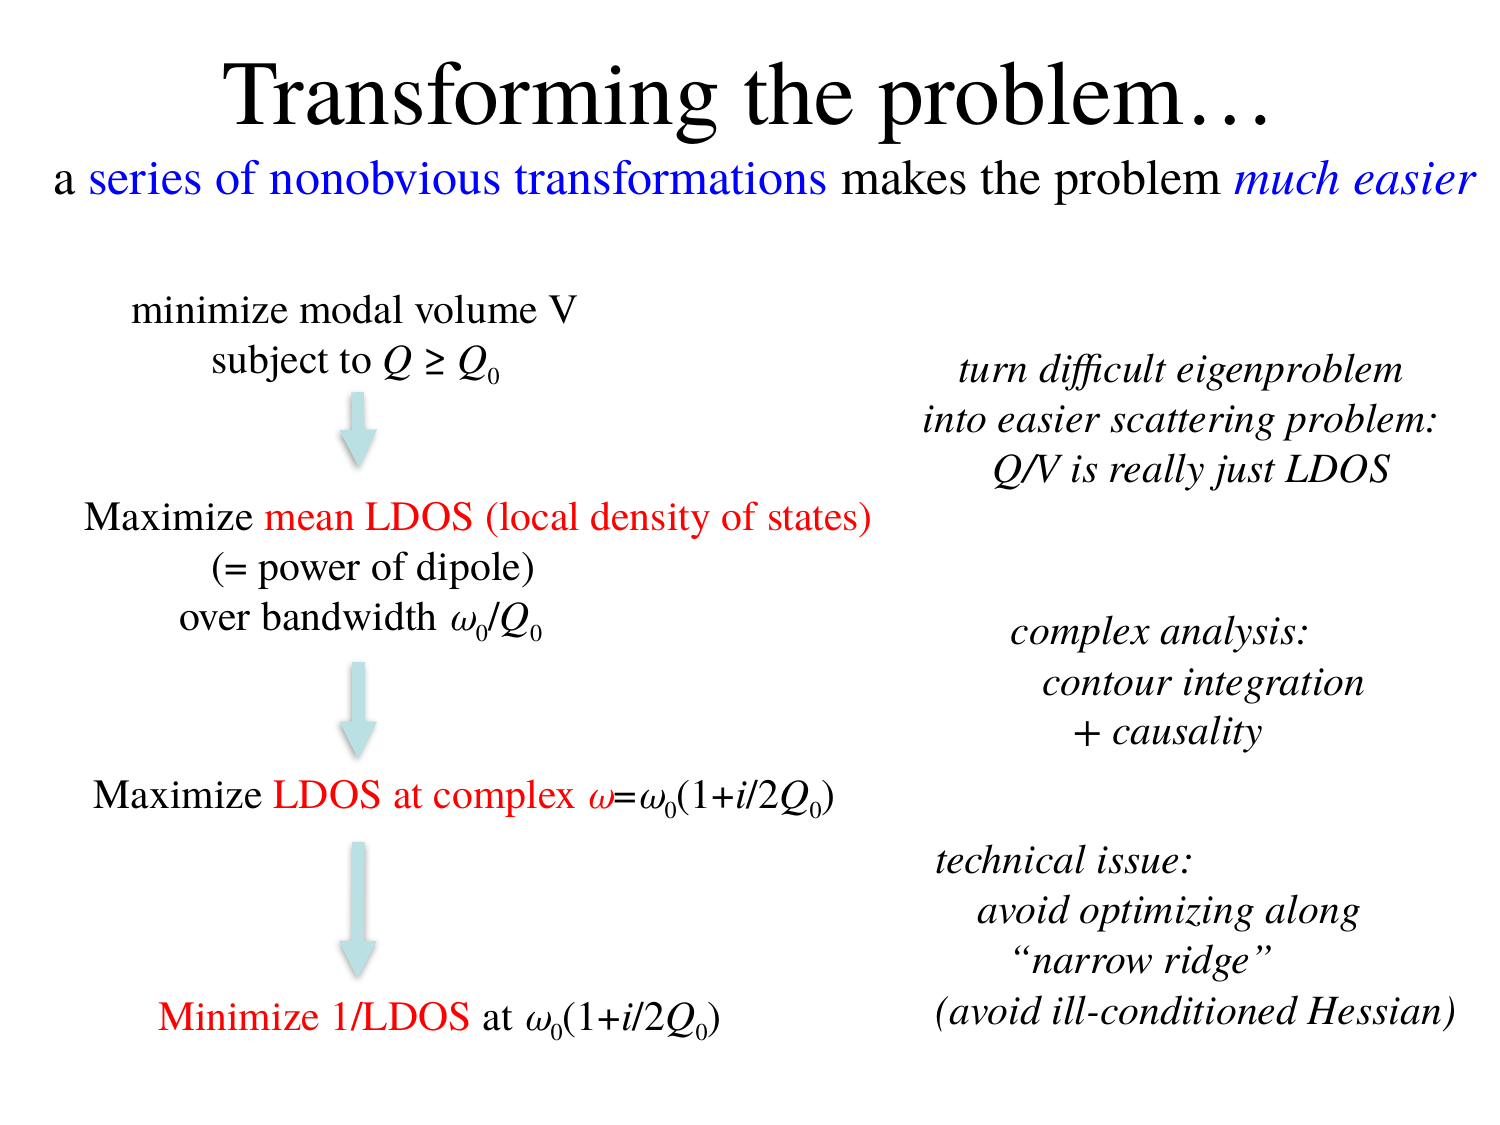

# Transforming the problem…
a series of nonobvious transformations makes the problem much easier
minimize modal volume V
subject to Q ≥ Q0
turn difficult eigenproblem
into easier scattering problem:
  Q/V is really just LDOS
Maximize mean LDOS (local density of states)
            (= power of dipole)
         over bandwidth ω0/Q0
complex analysis:
   contour integration
      + causality
Maximize LDOS at complex ω=ω0(1+i/2Q0)
technical issue:
    avoid optimizing along
       “narrow ridge”
(avoid ill-conditioned Hessian)
Minimize 1/LDOS at ω0(1+i/2Q0)